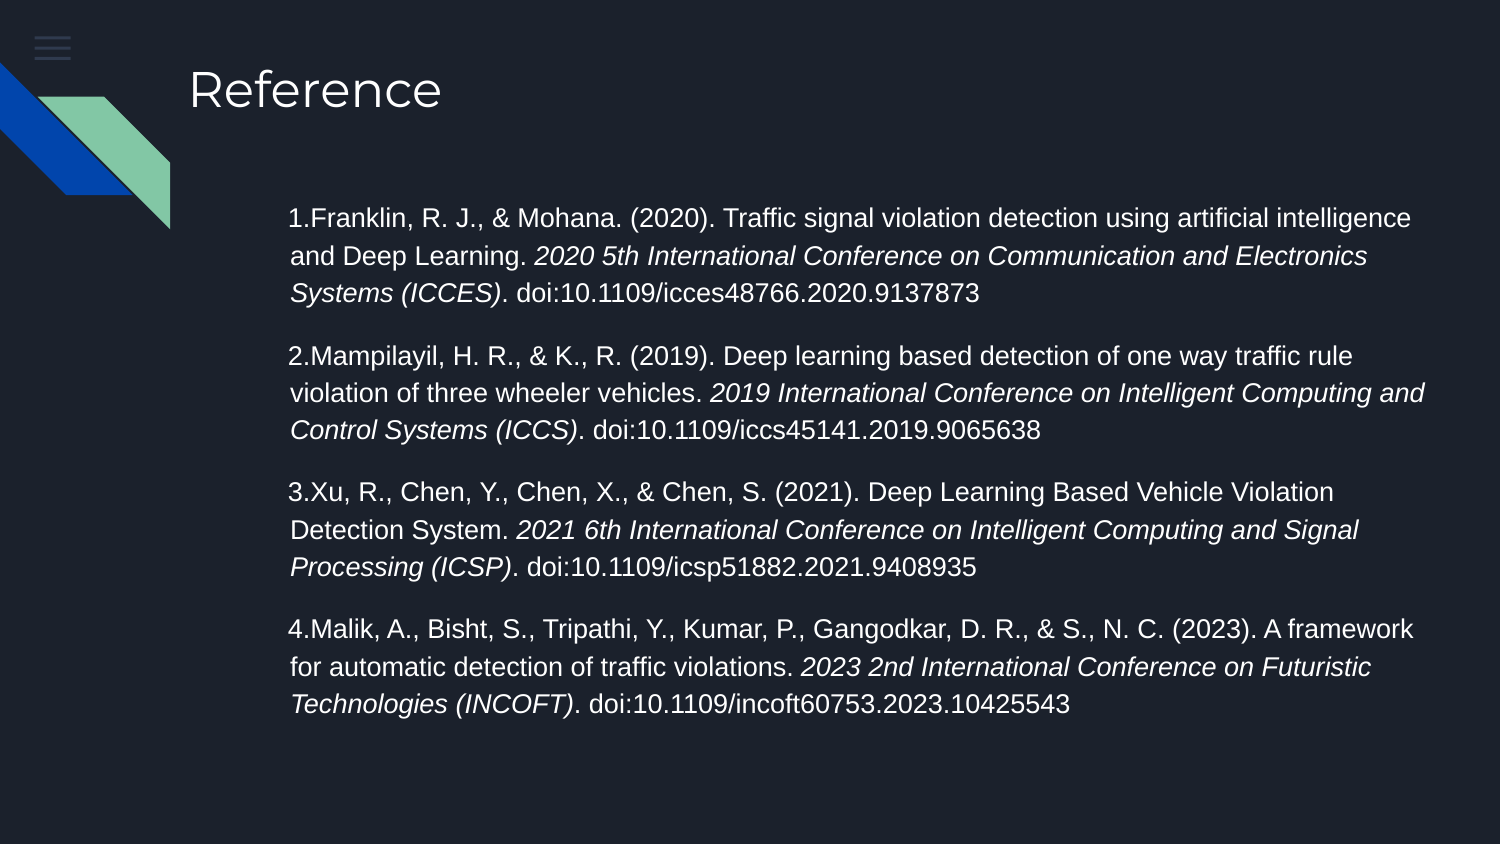

# Reference
1.Franklin, R. J., & Mohana. (2020). Traffic signal violation detection using artificial intelligence and Deep Learning. 2020 5th International Conference on Communication and Electronics Systems (ICCES). doi:10.1109/icces48766.2020.9137873
2.Mampilayil, H. R., & K., R. (2019). Deep learning based detection of one way traffic rule violation of three wheeler vehicles. 2019 International Conference on Intelligent Computing and Control Systems (ICCS). doi:10.1109/iccs45141.2019.9065638
3.Xu, R., Chen, Y., Chen, X., & Chen, S. (2021). Deep Learning Based Vehicle Violation Detection System. 2021 6th International Conference on Intelligent Computing and Signal Processing (ICSP). doi:10.1109/icsp51882.2021.9408935
4.Malik, A., Bisht, S., Tripathi, Y., Kumar, P., Gangodkar, D. R., & S., N. C. (2023). A framework for automatic detection of traffic violations. 2023 2nd International Conference on Futuristic Technologies (INCOFT). doi:10.1109/incoft60753.2023.10425543